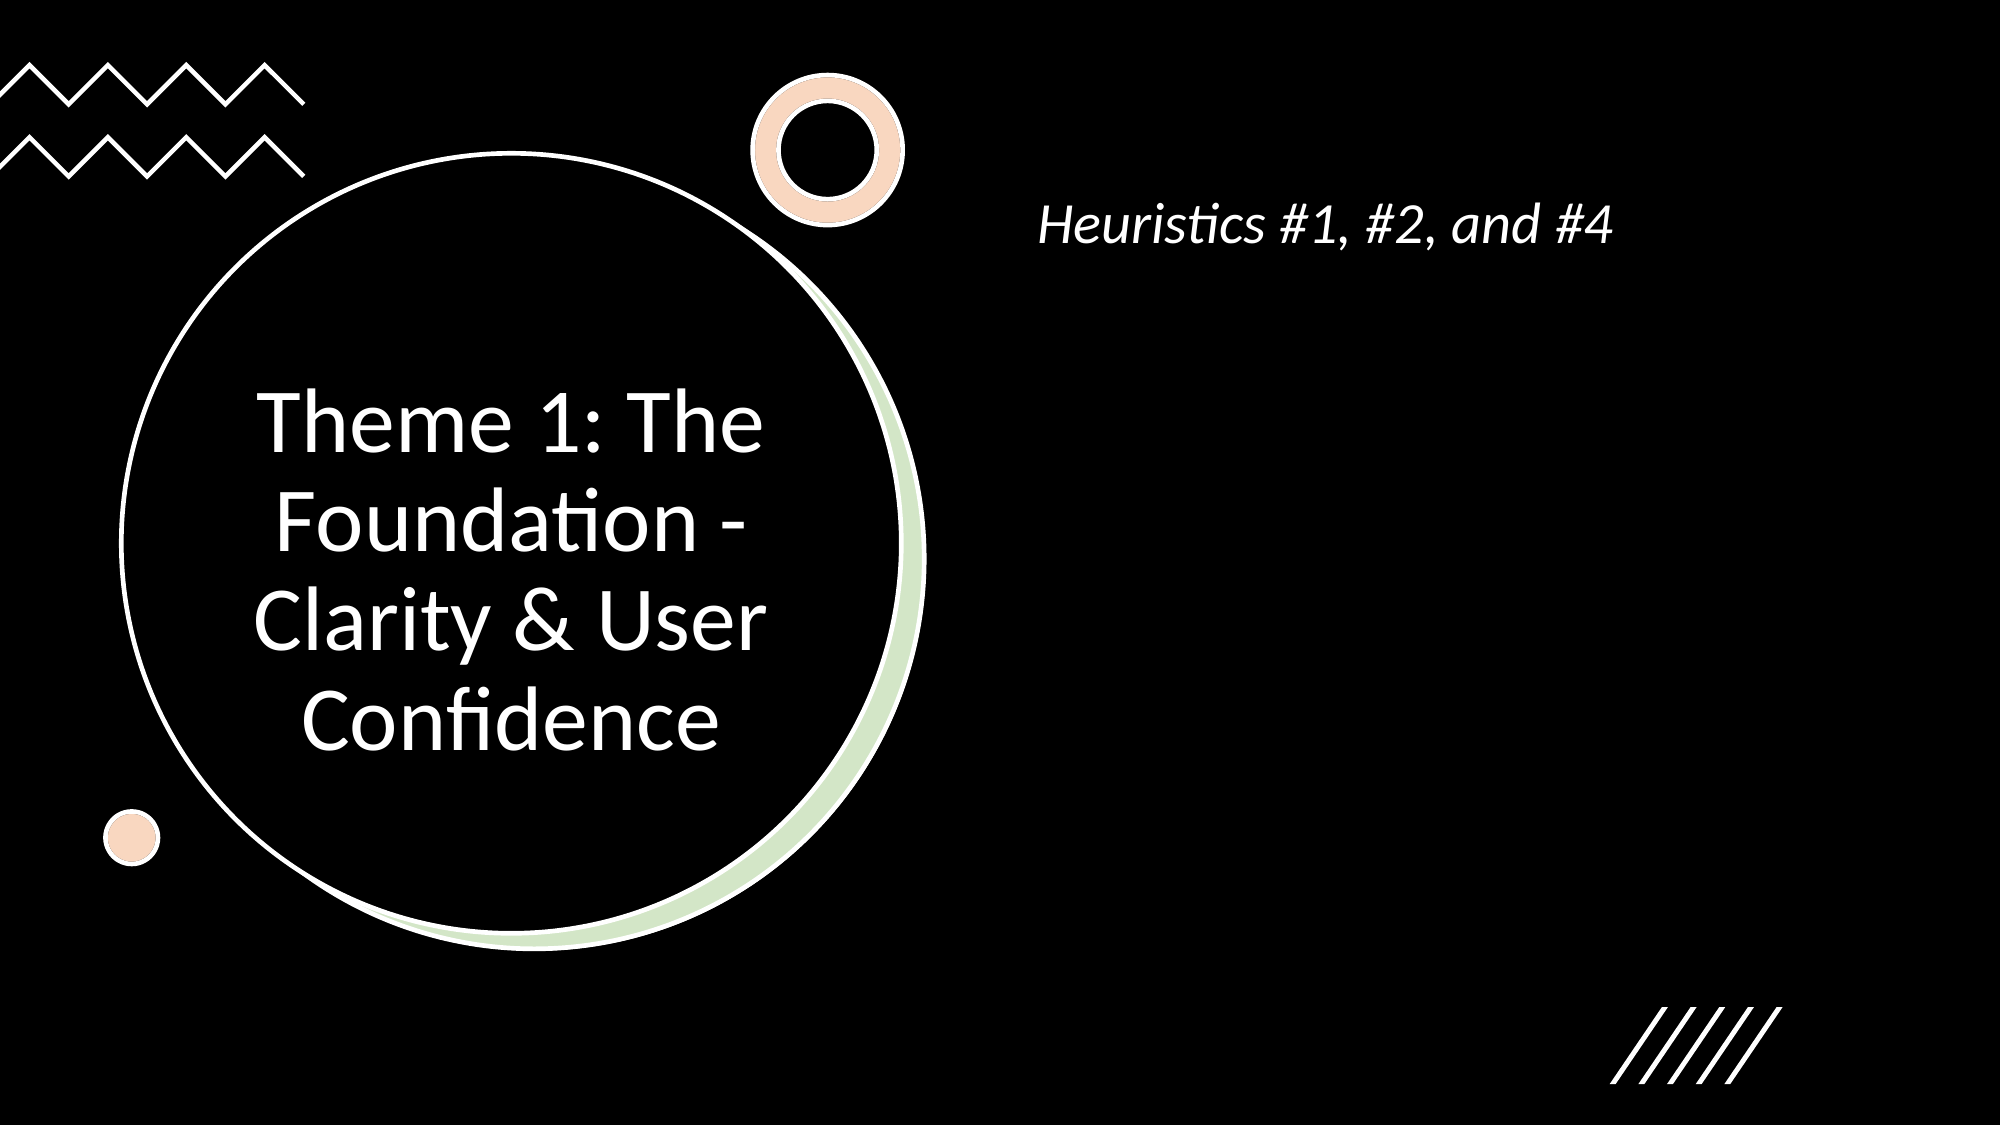

Heuristics #1, #2, and #4
# Theme 1: The Foundation - Clarity & User Confidence